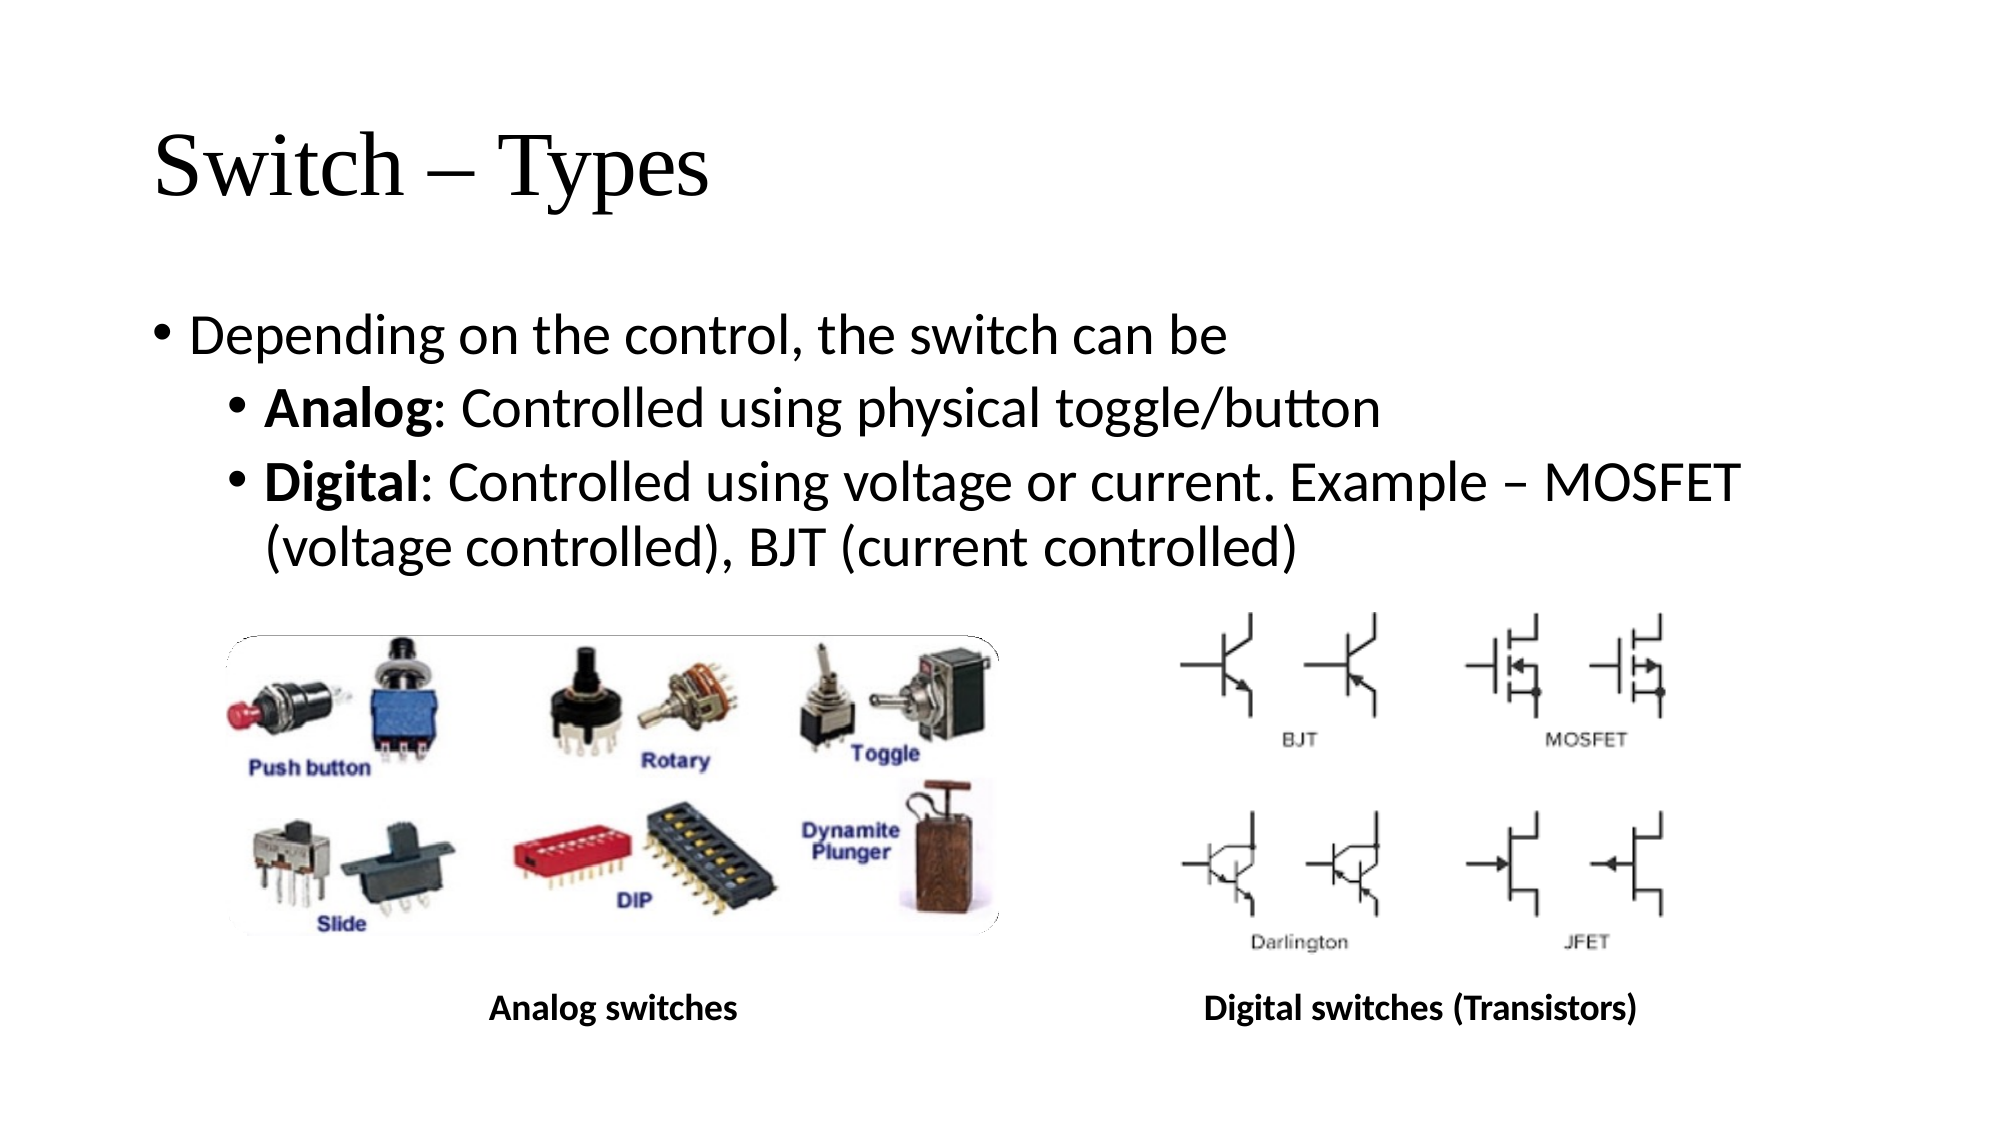

# Switch – Types
Depending on the control, the switch can be
Analog: Controlled using physical toggle/button
Digital: Controlled using voltage or current. Example – MOSFET  (voltage controlled), BJT (current controlled)

Analog switches
Digital switches (Transistors)